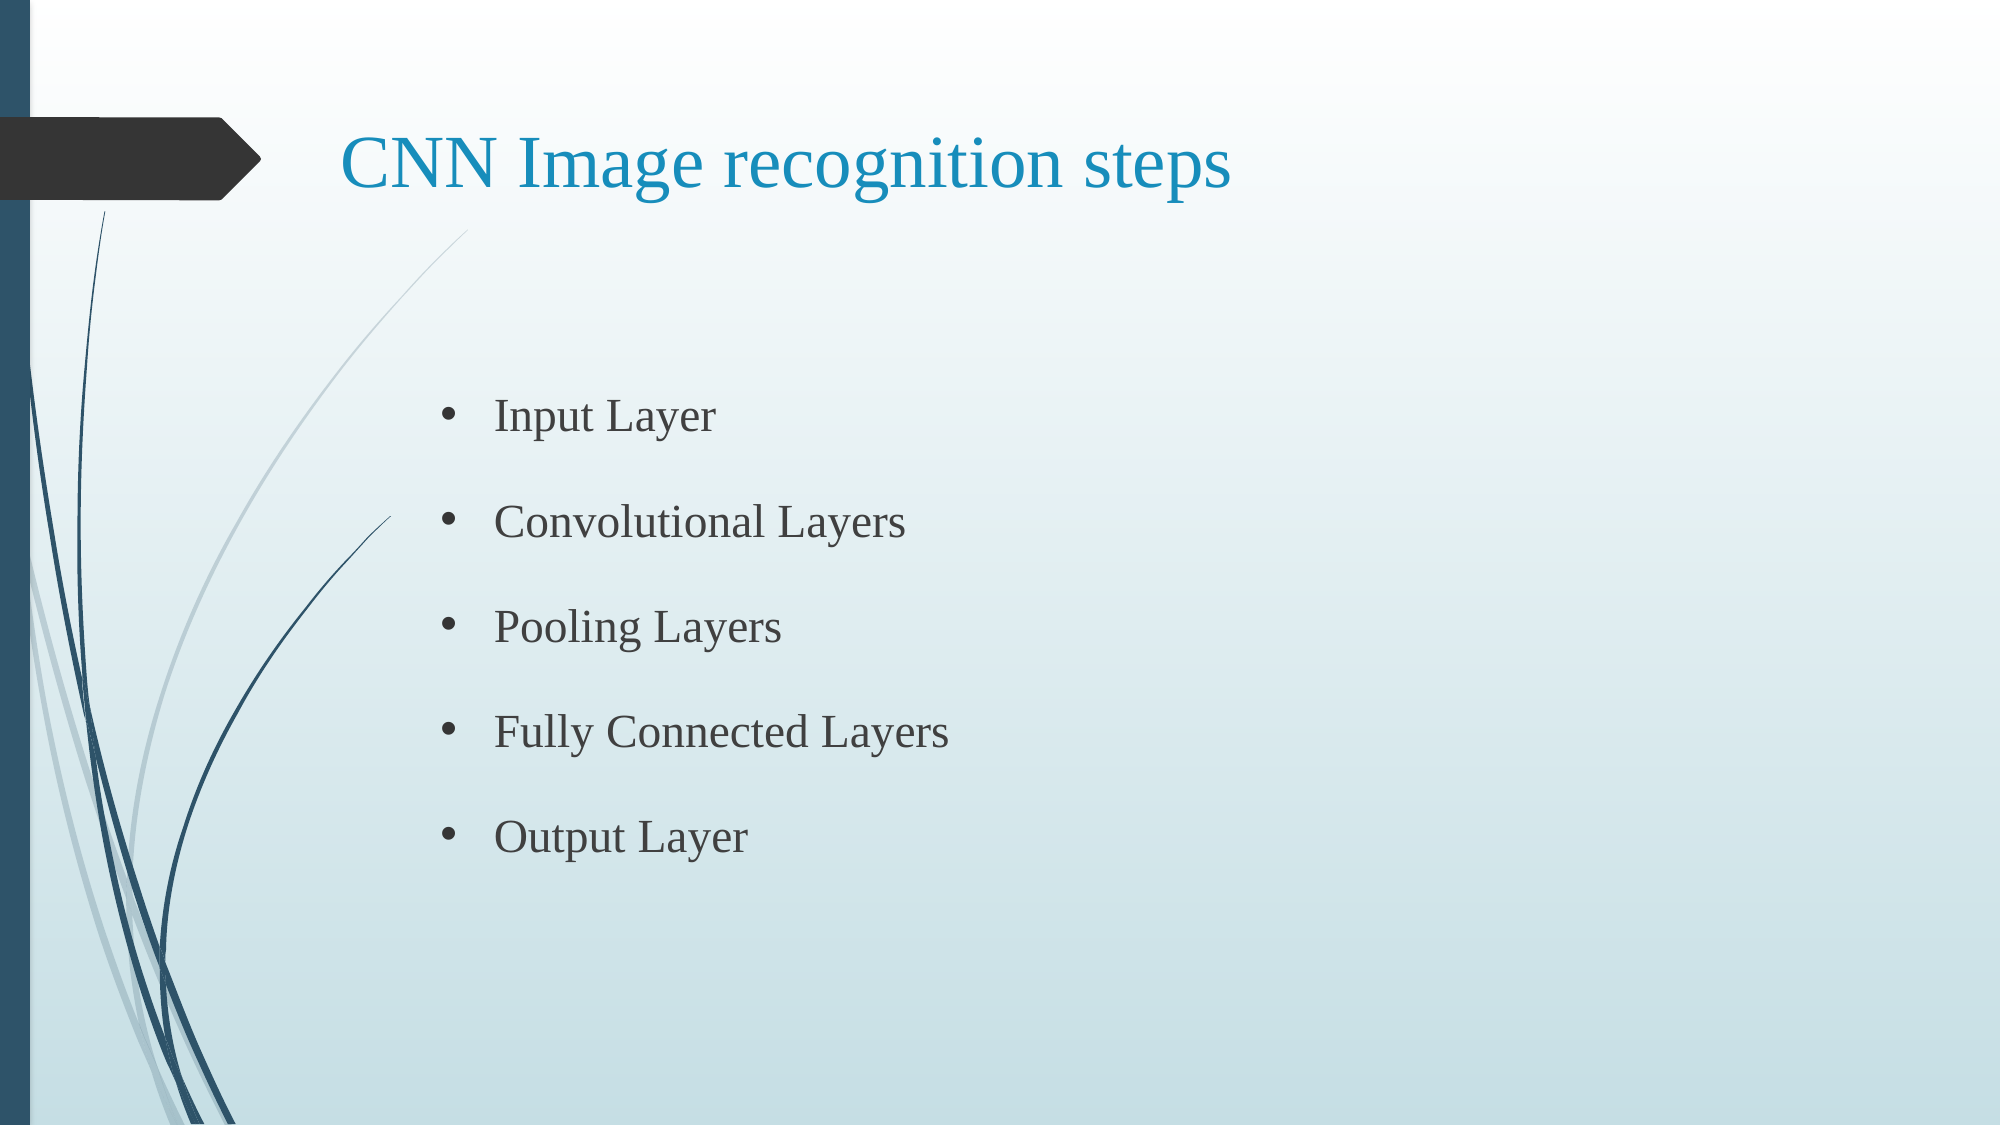

# CNN Image recognition steps

Input Layer
Convolutional Layers
Pooling Layers
Fully Connected Layers
Output Layer